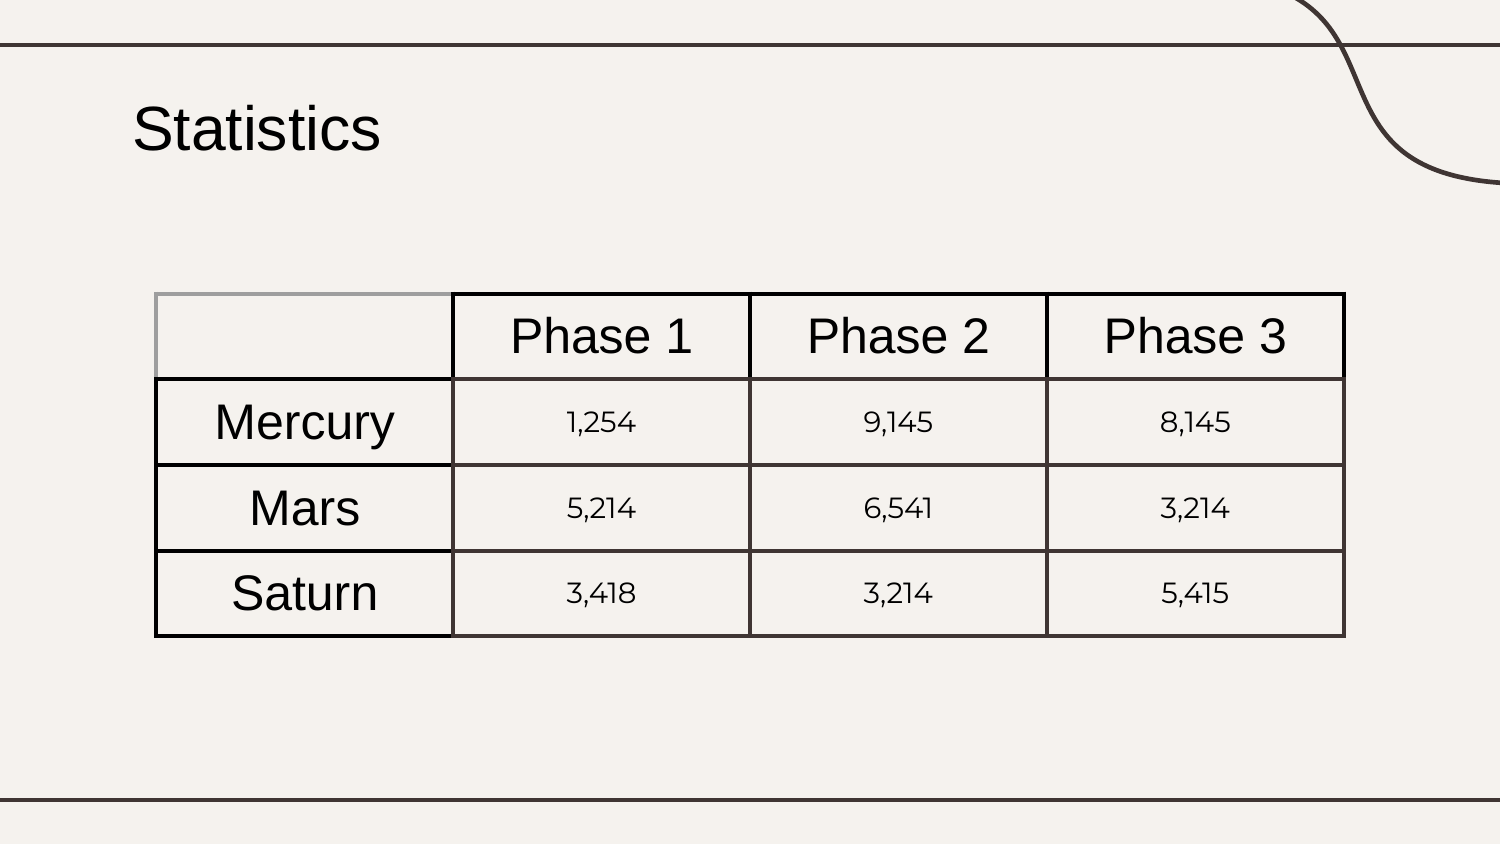

# Statistics
|  | Phase 1 | Phase 2 | Phase 3 |
| --- | --- | --- | --- |
| Mercury | 1,254 | 9,145 | 8,145 |
| Mars | 5,214 | 6,541 | 3,214 |
| Saturn | 3,418 | 3,214 | 5,415 |